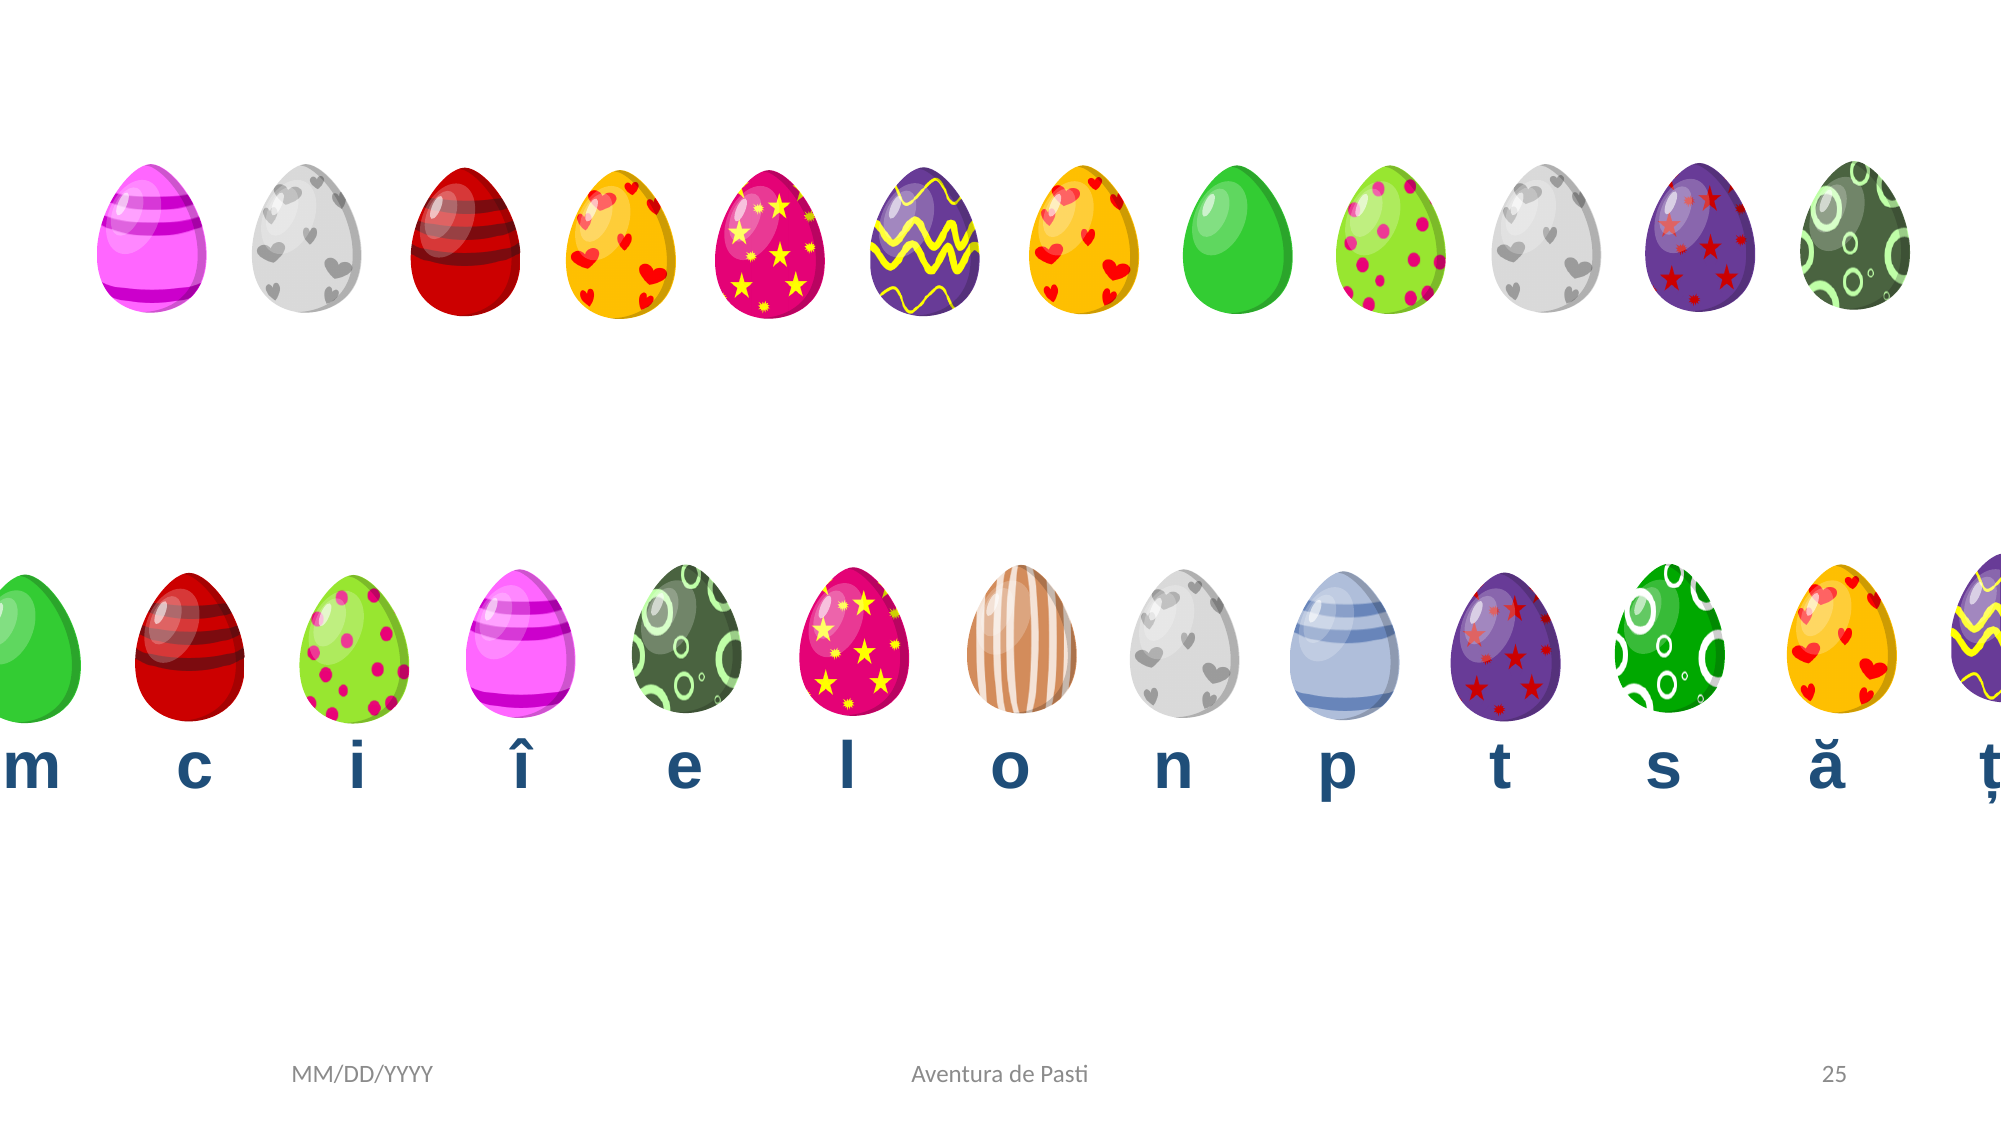

| m | c | i | î | e | l | o | n | p | t | s | ă | ț |
| --- | --- | --- | --- | --- | --- | --- | --- | --- | --- | --- | --- | --- |

MM/DD/YYYY
Aventura de Pasti
25